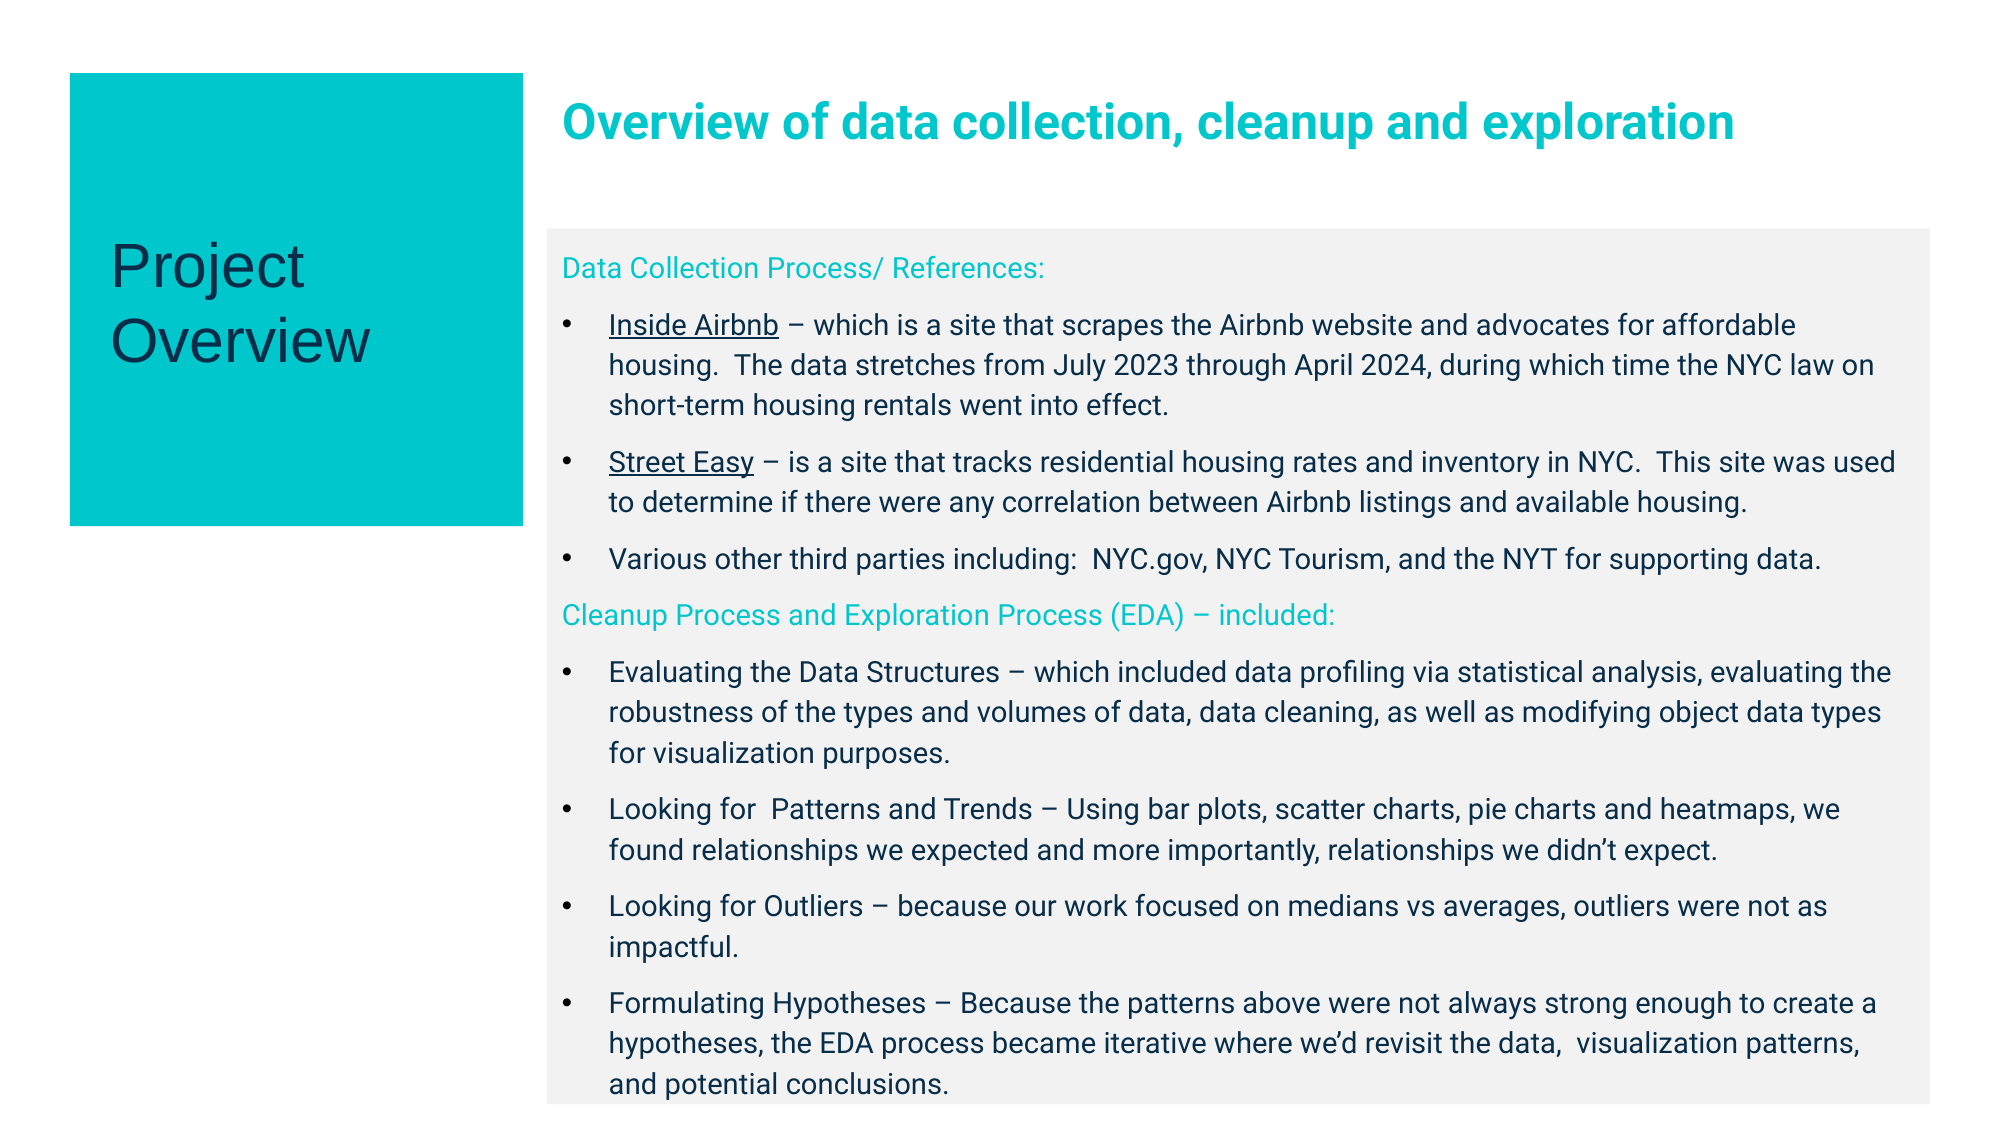

Overview of data collection, cleanup and exploration

Data Collection Process/ References:
Inside Airbnb – which is a site that scrapes the Airbnb website and advocates for affordable housing.  The data stretches from July 2023 through April 2024, during which time the NYC law on short-term housing rentals went into effect.
Street Easy – is a site that tracks residential housing rates and inventory in NYC.  This site was used to determine if there were any correlation between Airbnb listings and available housing.
Various other third parties including:  NYC.gov, NYC Tourism, and the NYT for supporting data.
Cleanup Process and Exploration Process (EDA) – included:
Evaluating the Data Structures – which included data profiling via statistical analysis, evaluating the robustness of the types and volumes of data, data cleaning, as well as modifying object data types for visualization purposes.
Looking for  Patterns and Trends – Using bar plots, scatter charts, pie charts and heatmaps, we found relationships we expected and more importantly, relationships we didn’t expect.
Looking for Outliers – because our work focused on medians vs averages, outliers were not as impactful.
Formulating Hypotheses – Because the patterns above were not always strong enough to create a hypotheses, the EDA process became iterative where we’d revisit the data,  visualization patterns, and potential conclusions.

Project Overview